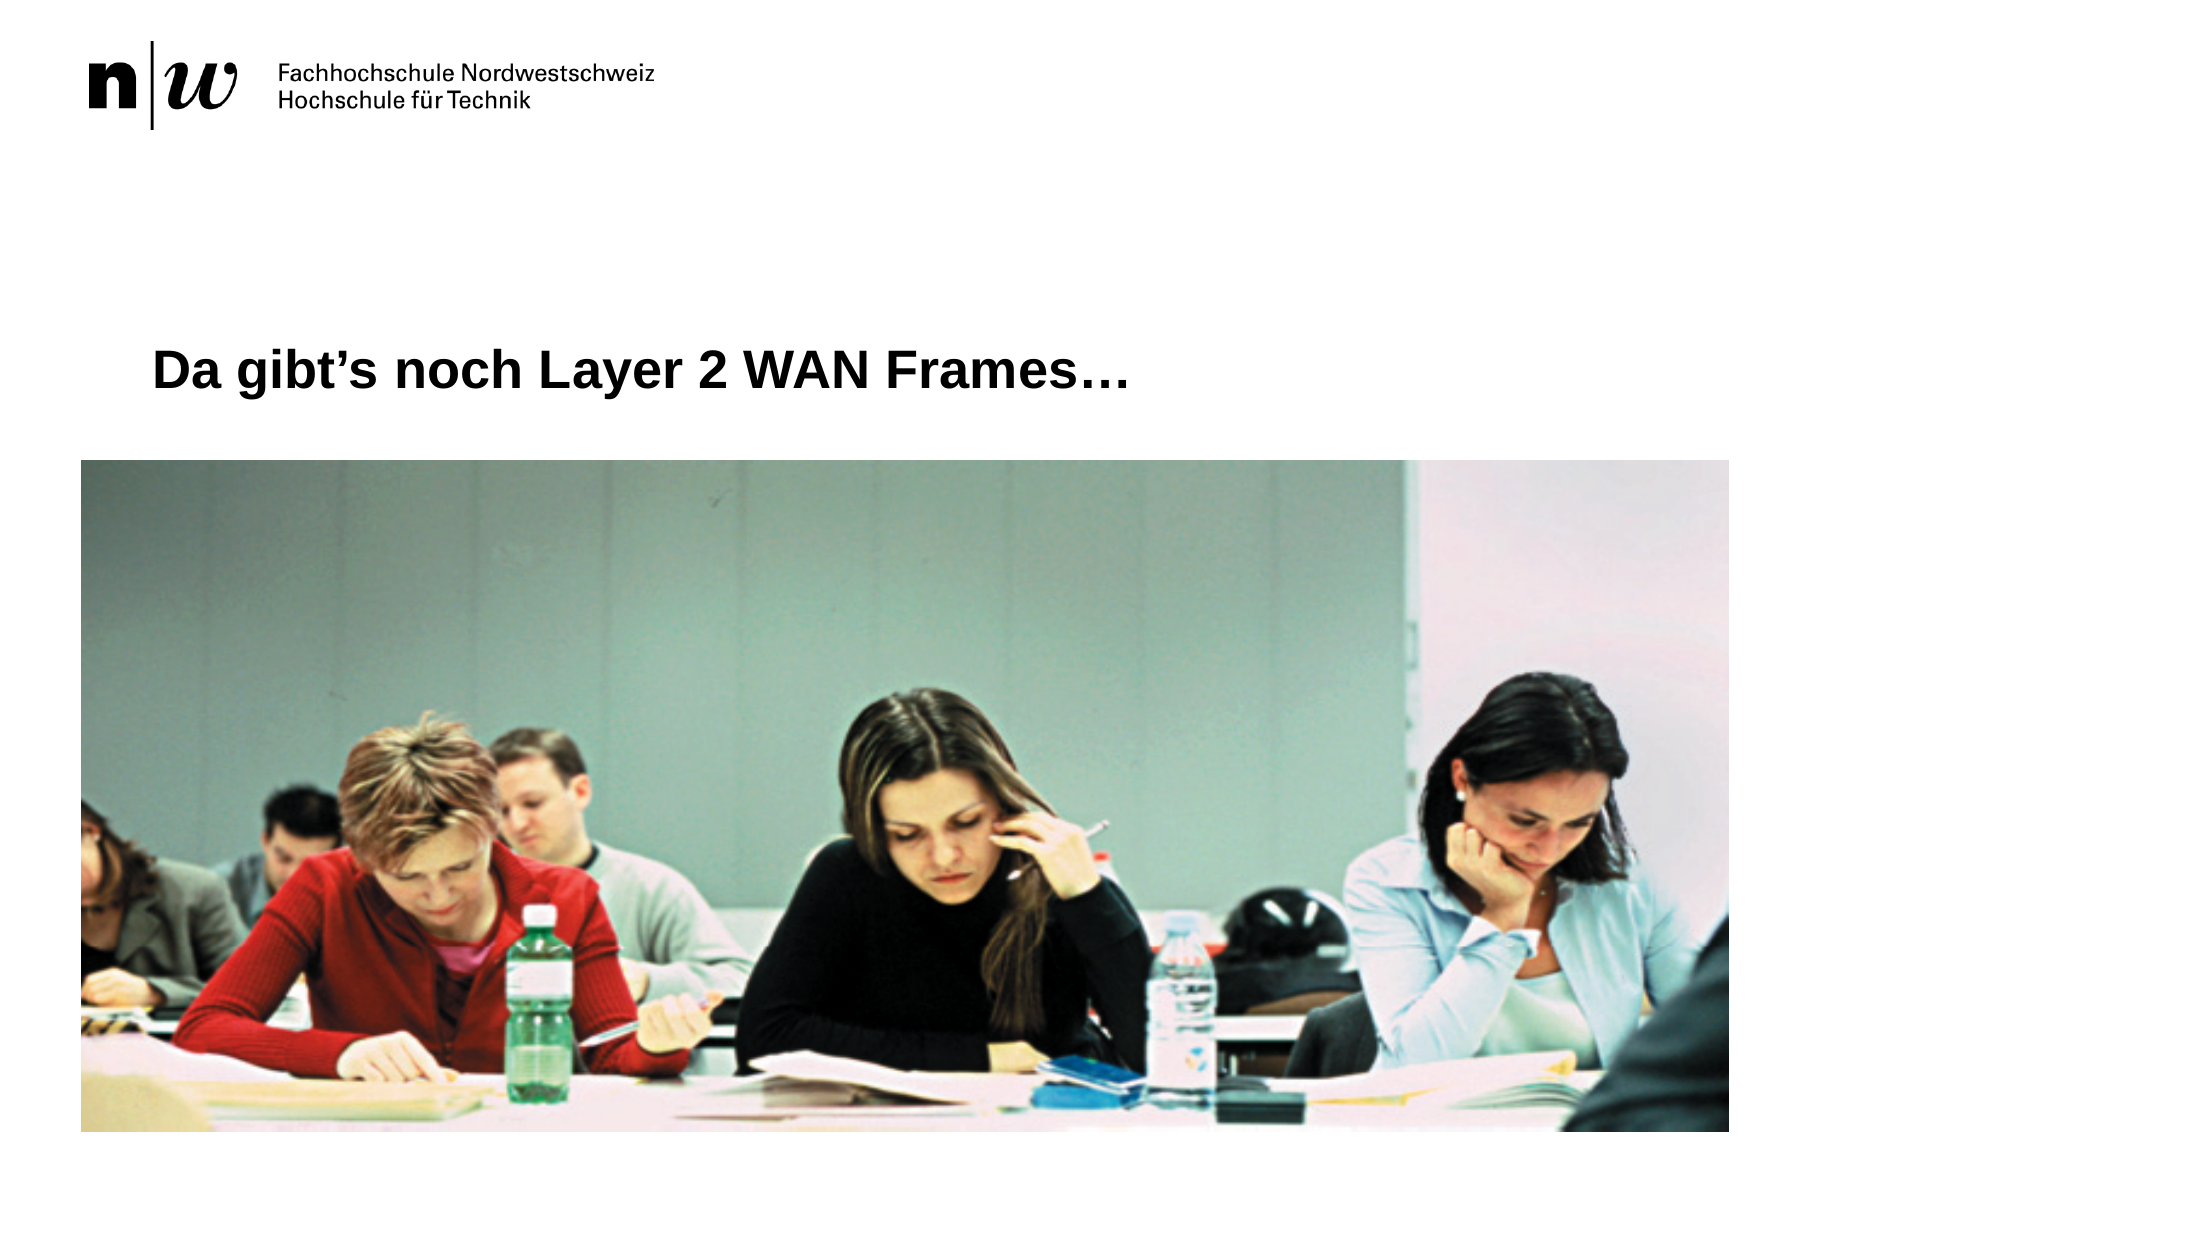

Da gibt’s noch Layer 2 WAN Frames…